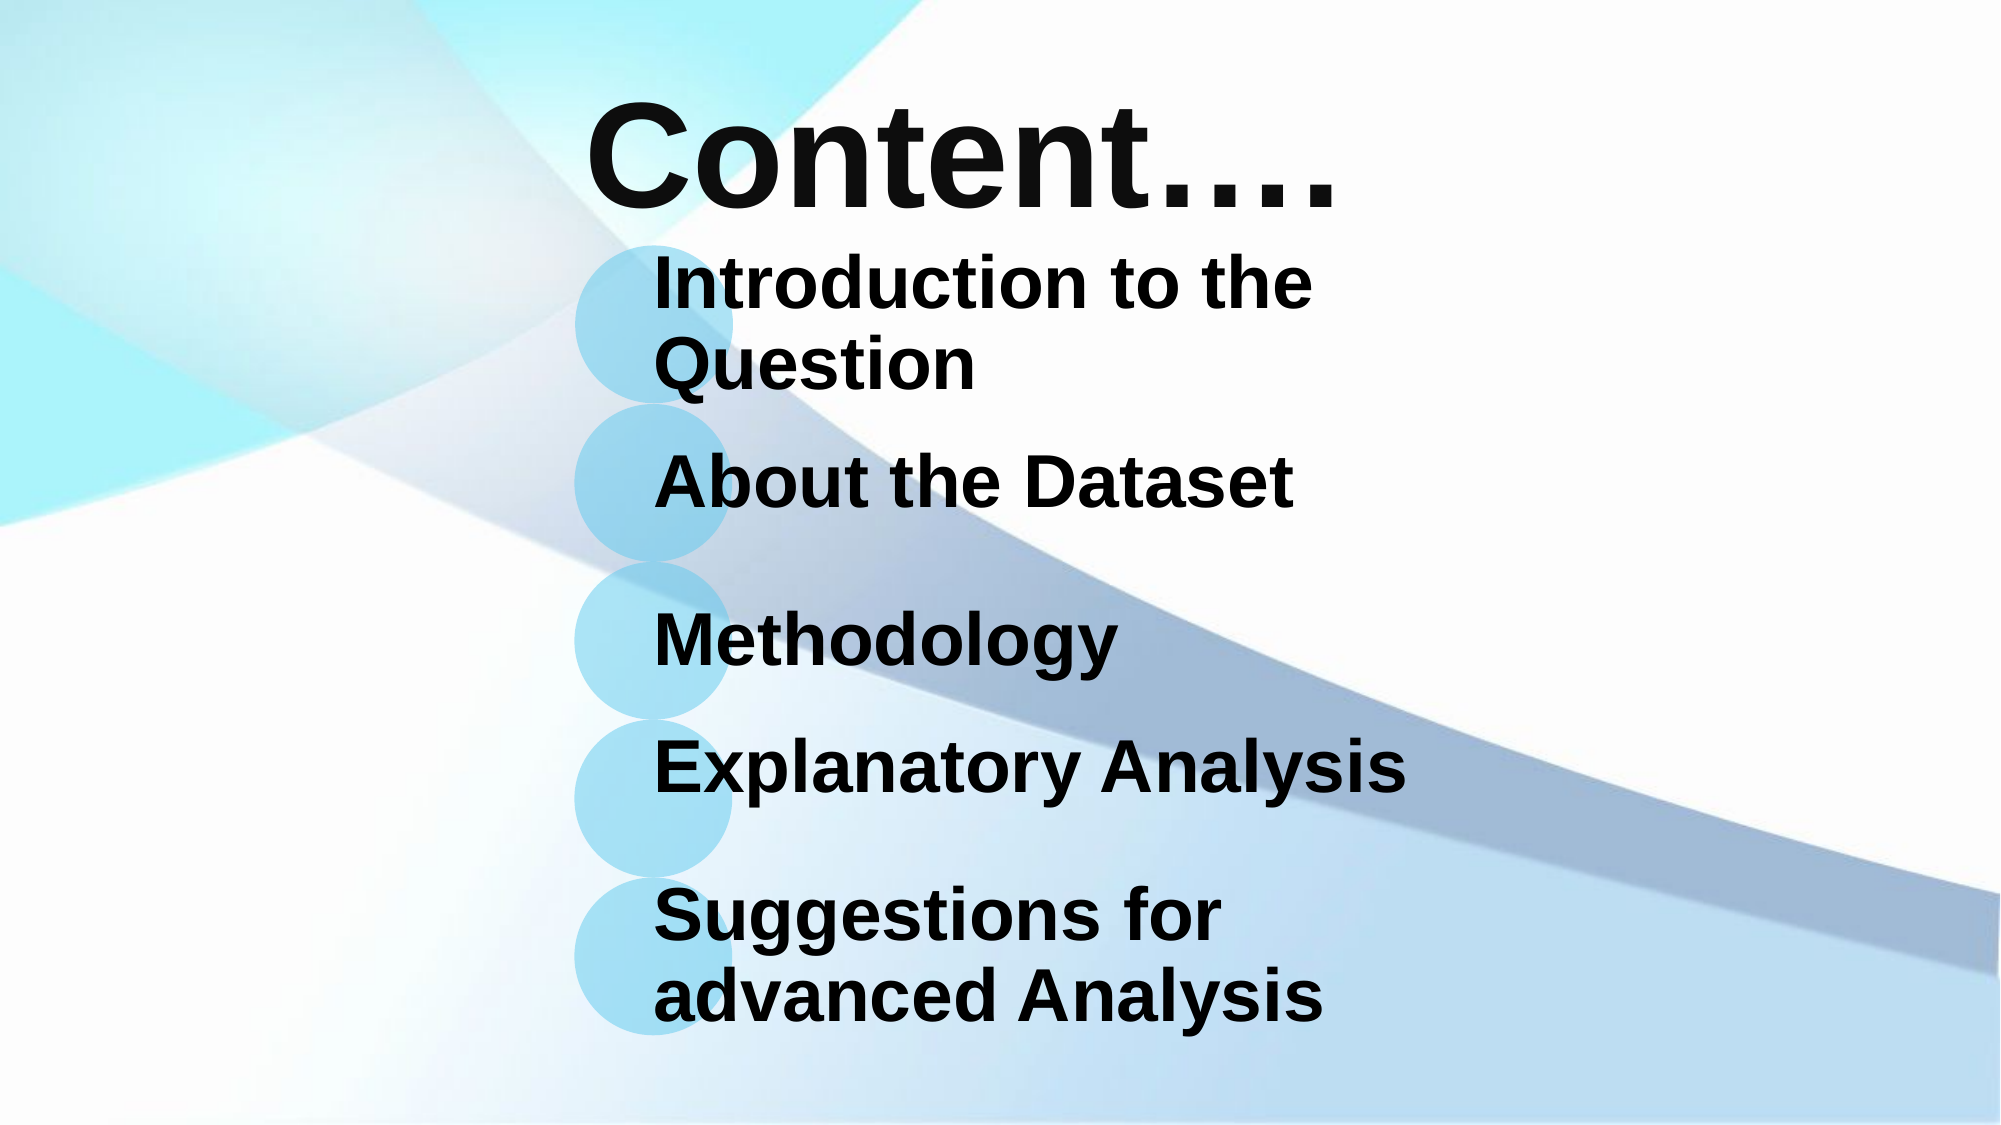

# Content….
Introduction to the Question
About the Dataset
Methodology
Explanatory Analysis
Suggestions for advanced Analysis